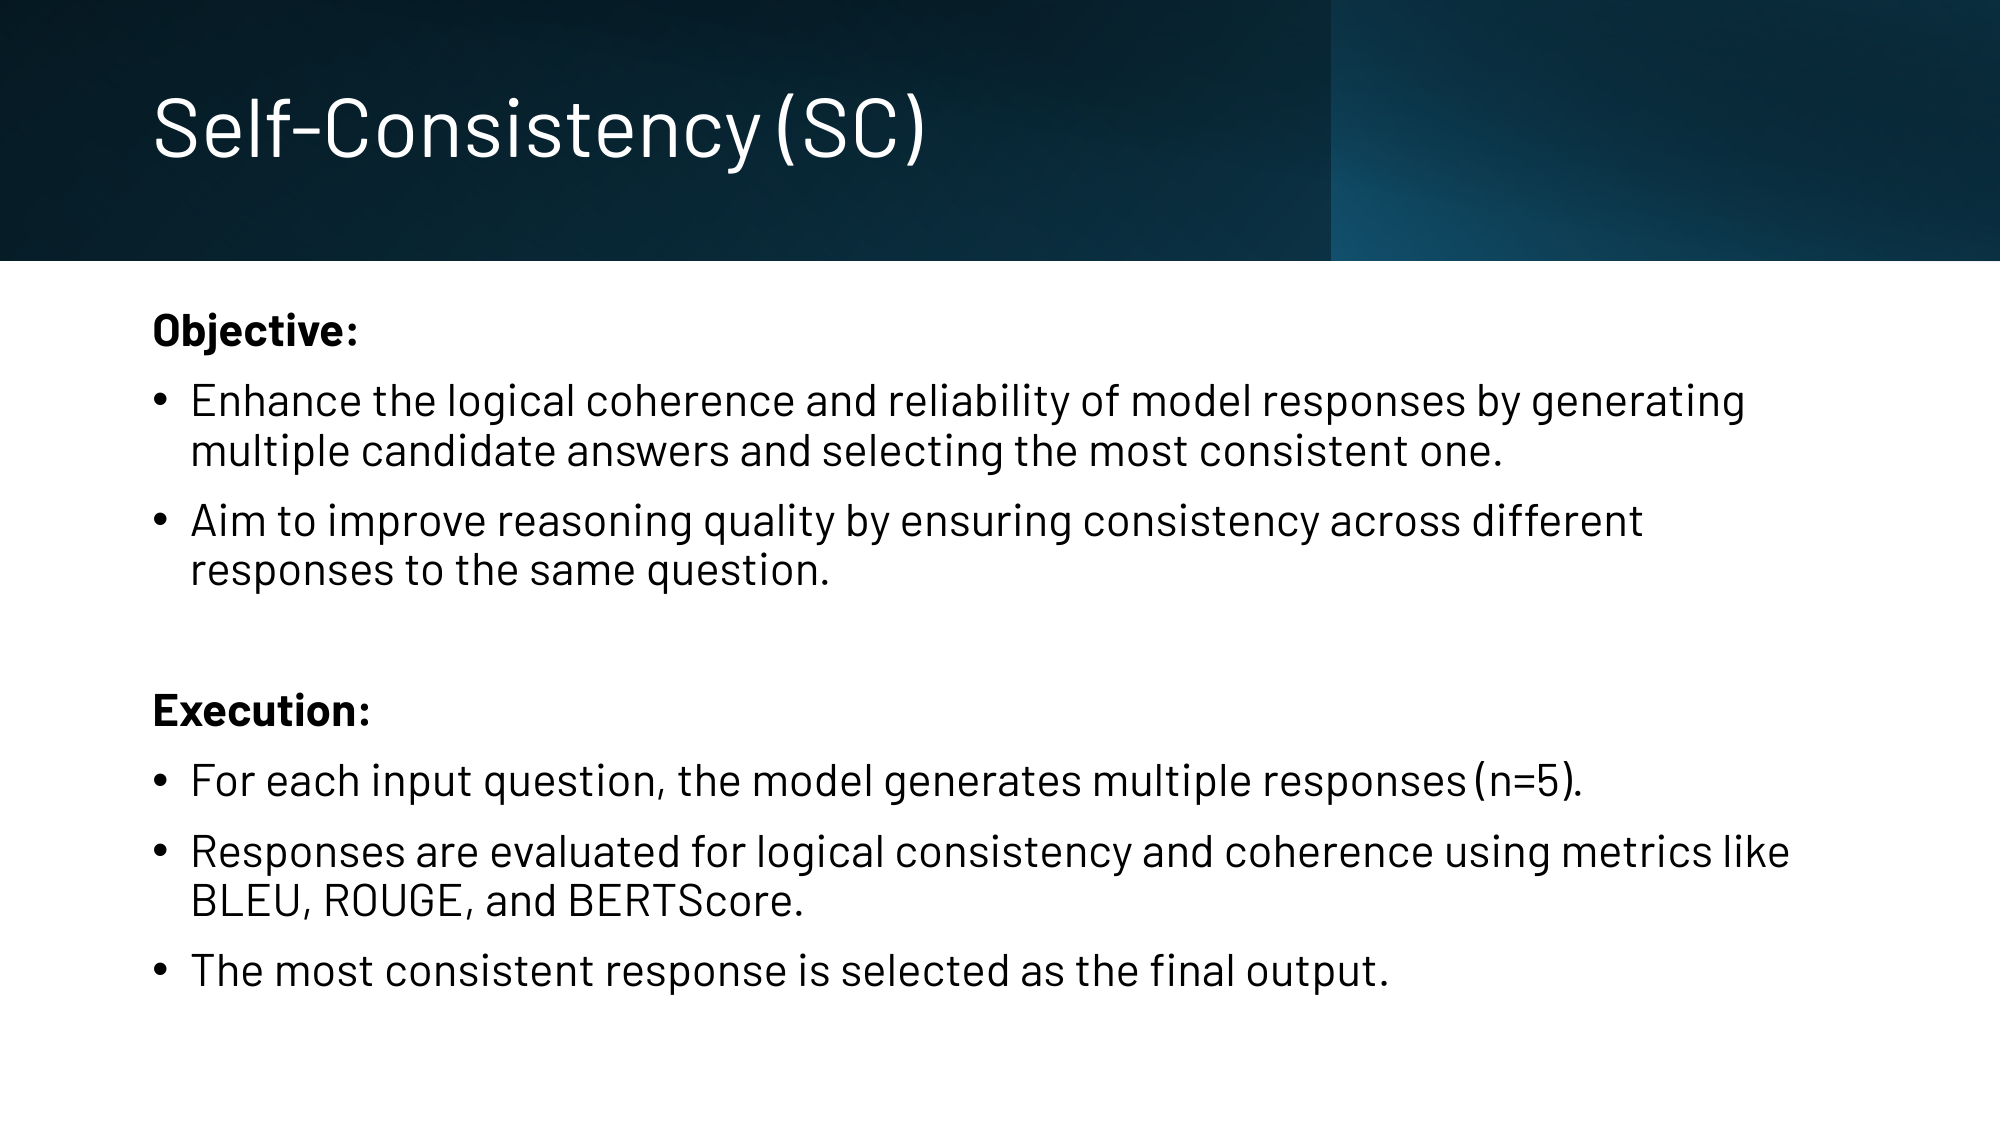

# Self-Consistency (SC)
Objective:
Enhance the logical coherence and reliability of model responses by generating multiple candidate answers and selecting the most consistent one.
Aim to improve reasoning quality by ensuring consistency across different responses to the same question.

Execution:
For each input question, the model generates multiple responses (n=5).
Responses are evaluated for logical consistency and coherence using metrics like BLEU, ROUGE, and BERTScore.
The most consistent response is selected as the final output.